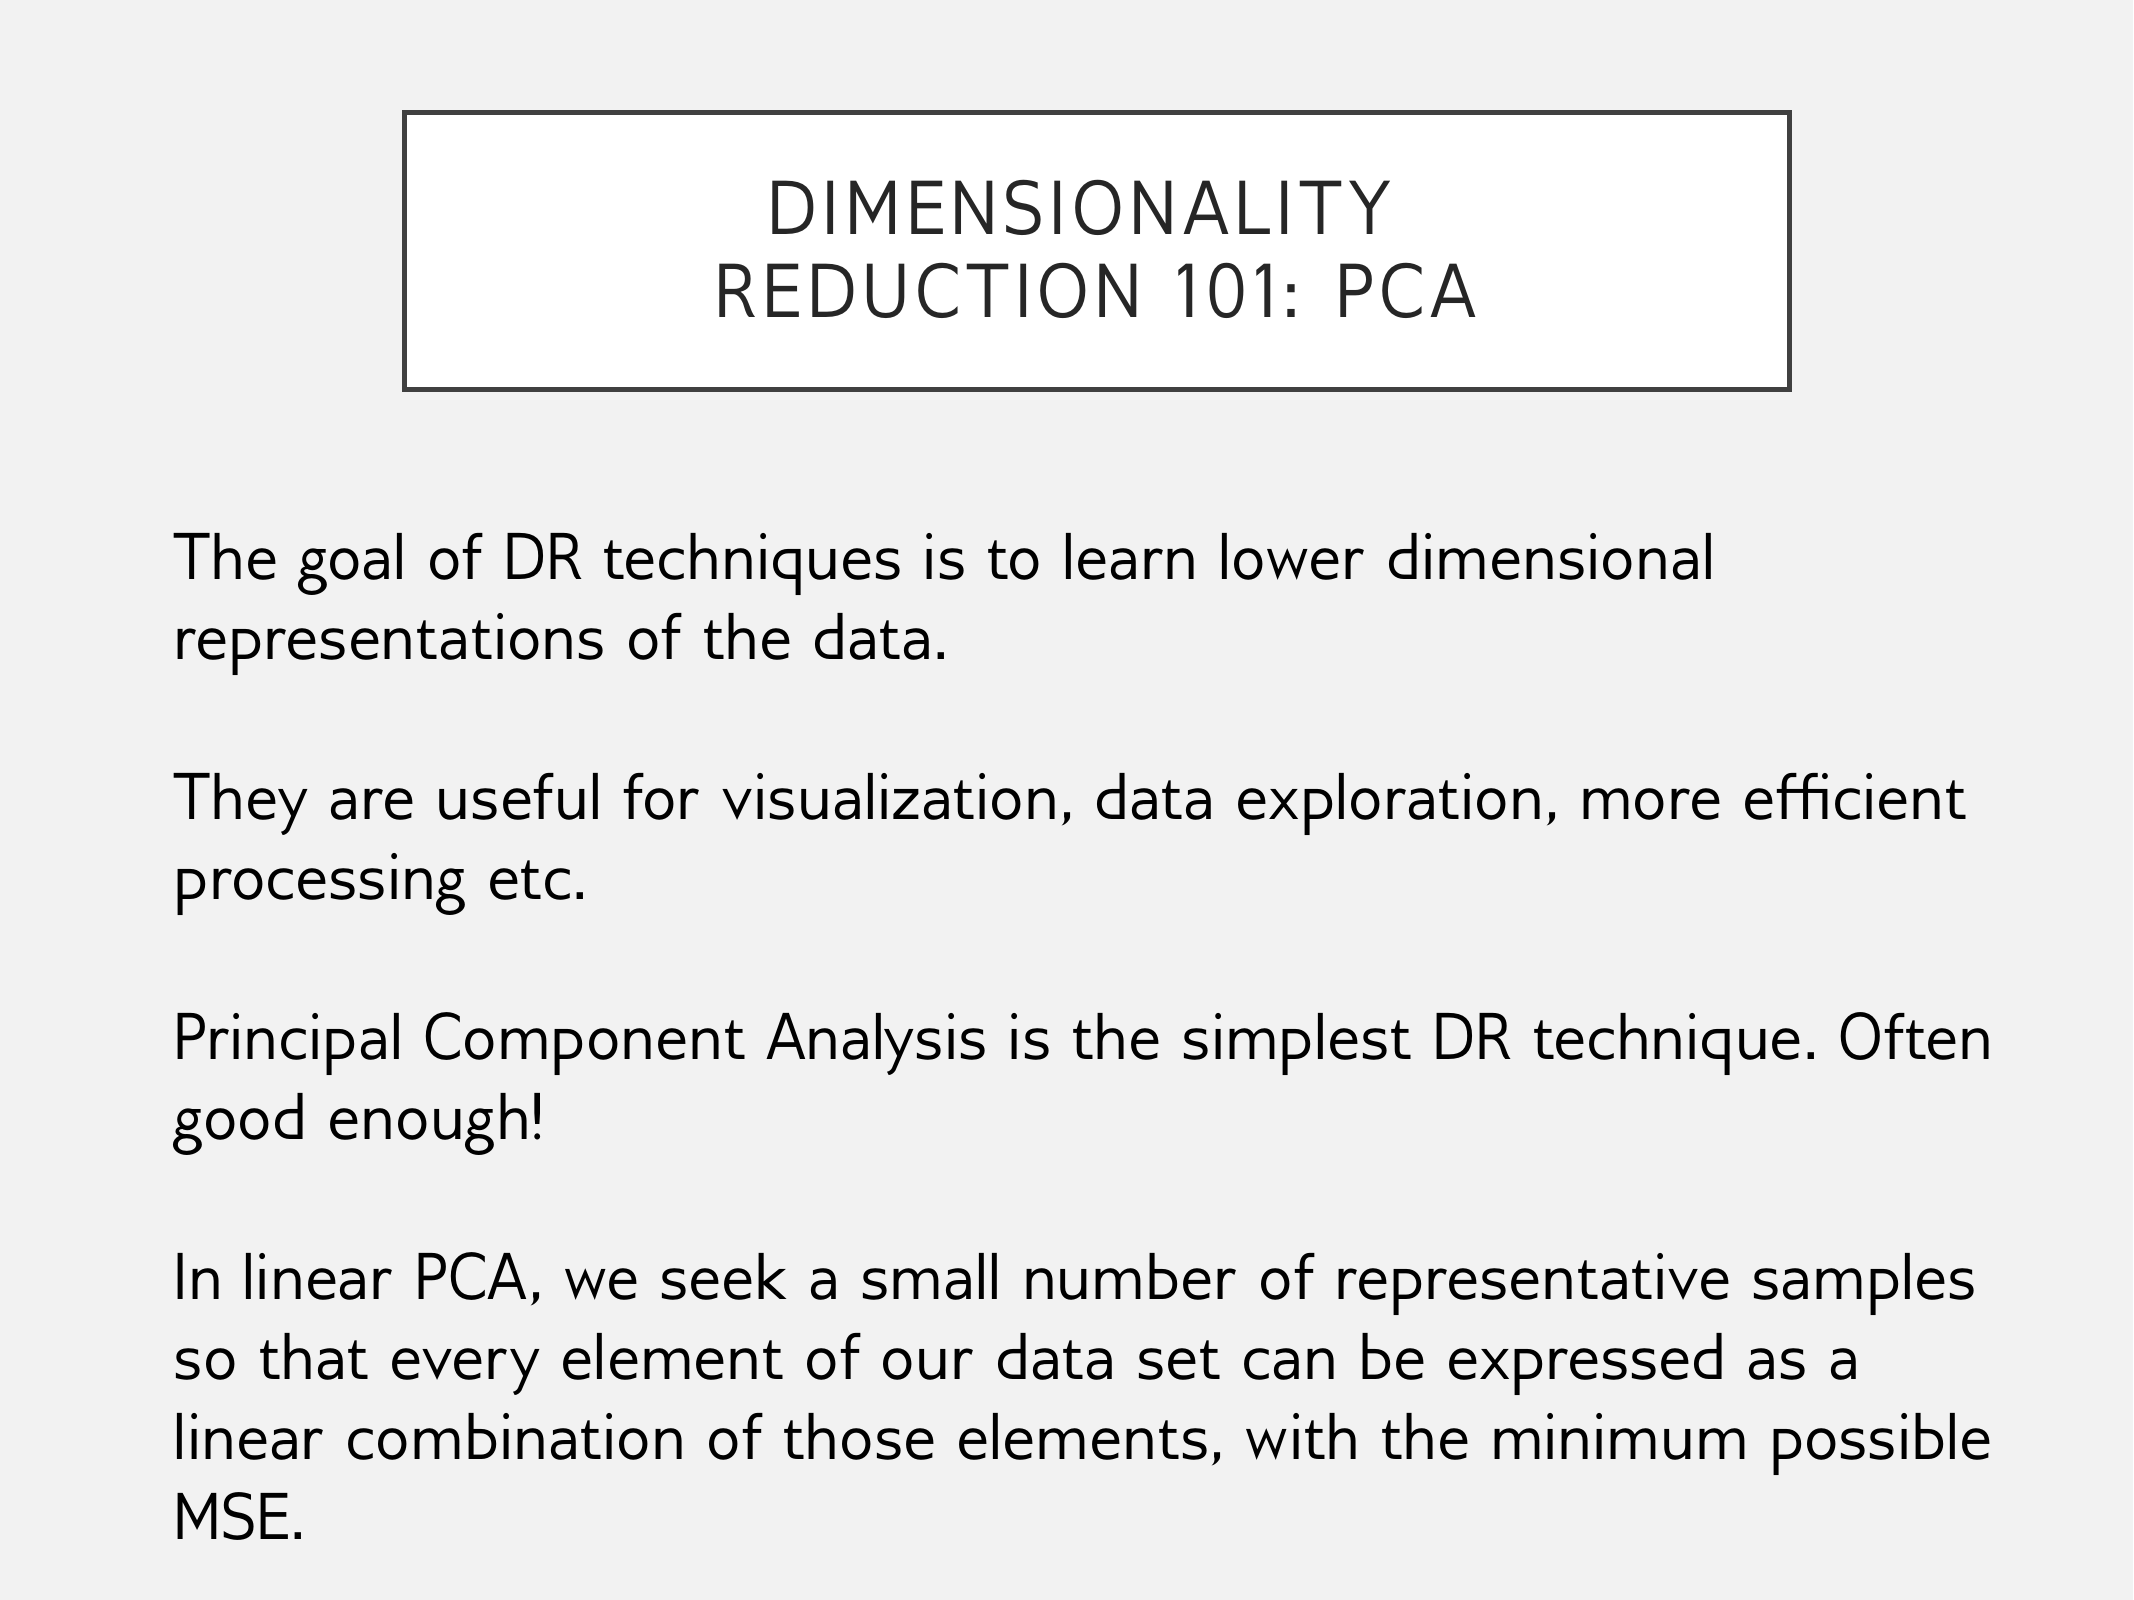

# Dimensionality reduction 101: pca
The goal of DR techniques is to learn lower dimensional representations of the data.

They are useful for visualization, data exploration, more efficient processing etc.

Principal Component Analysis is the simplest DR technique. Often good enough!

In linear PCA, we seek a small number of representative samples so that every element of our data set can be expressed as a linear combination of those elements, with the minimum possible MSE.